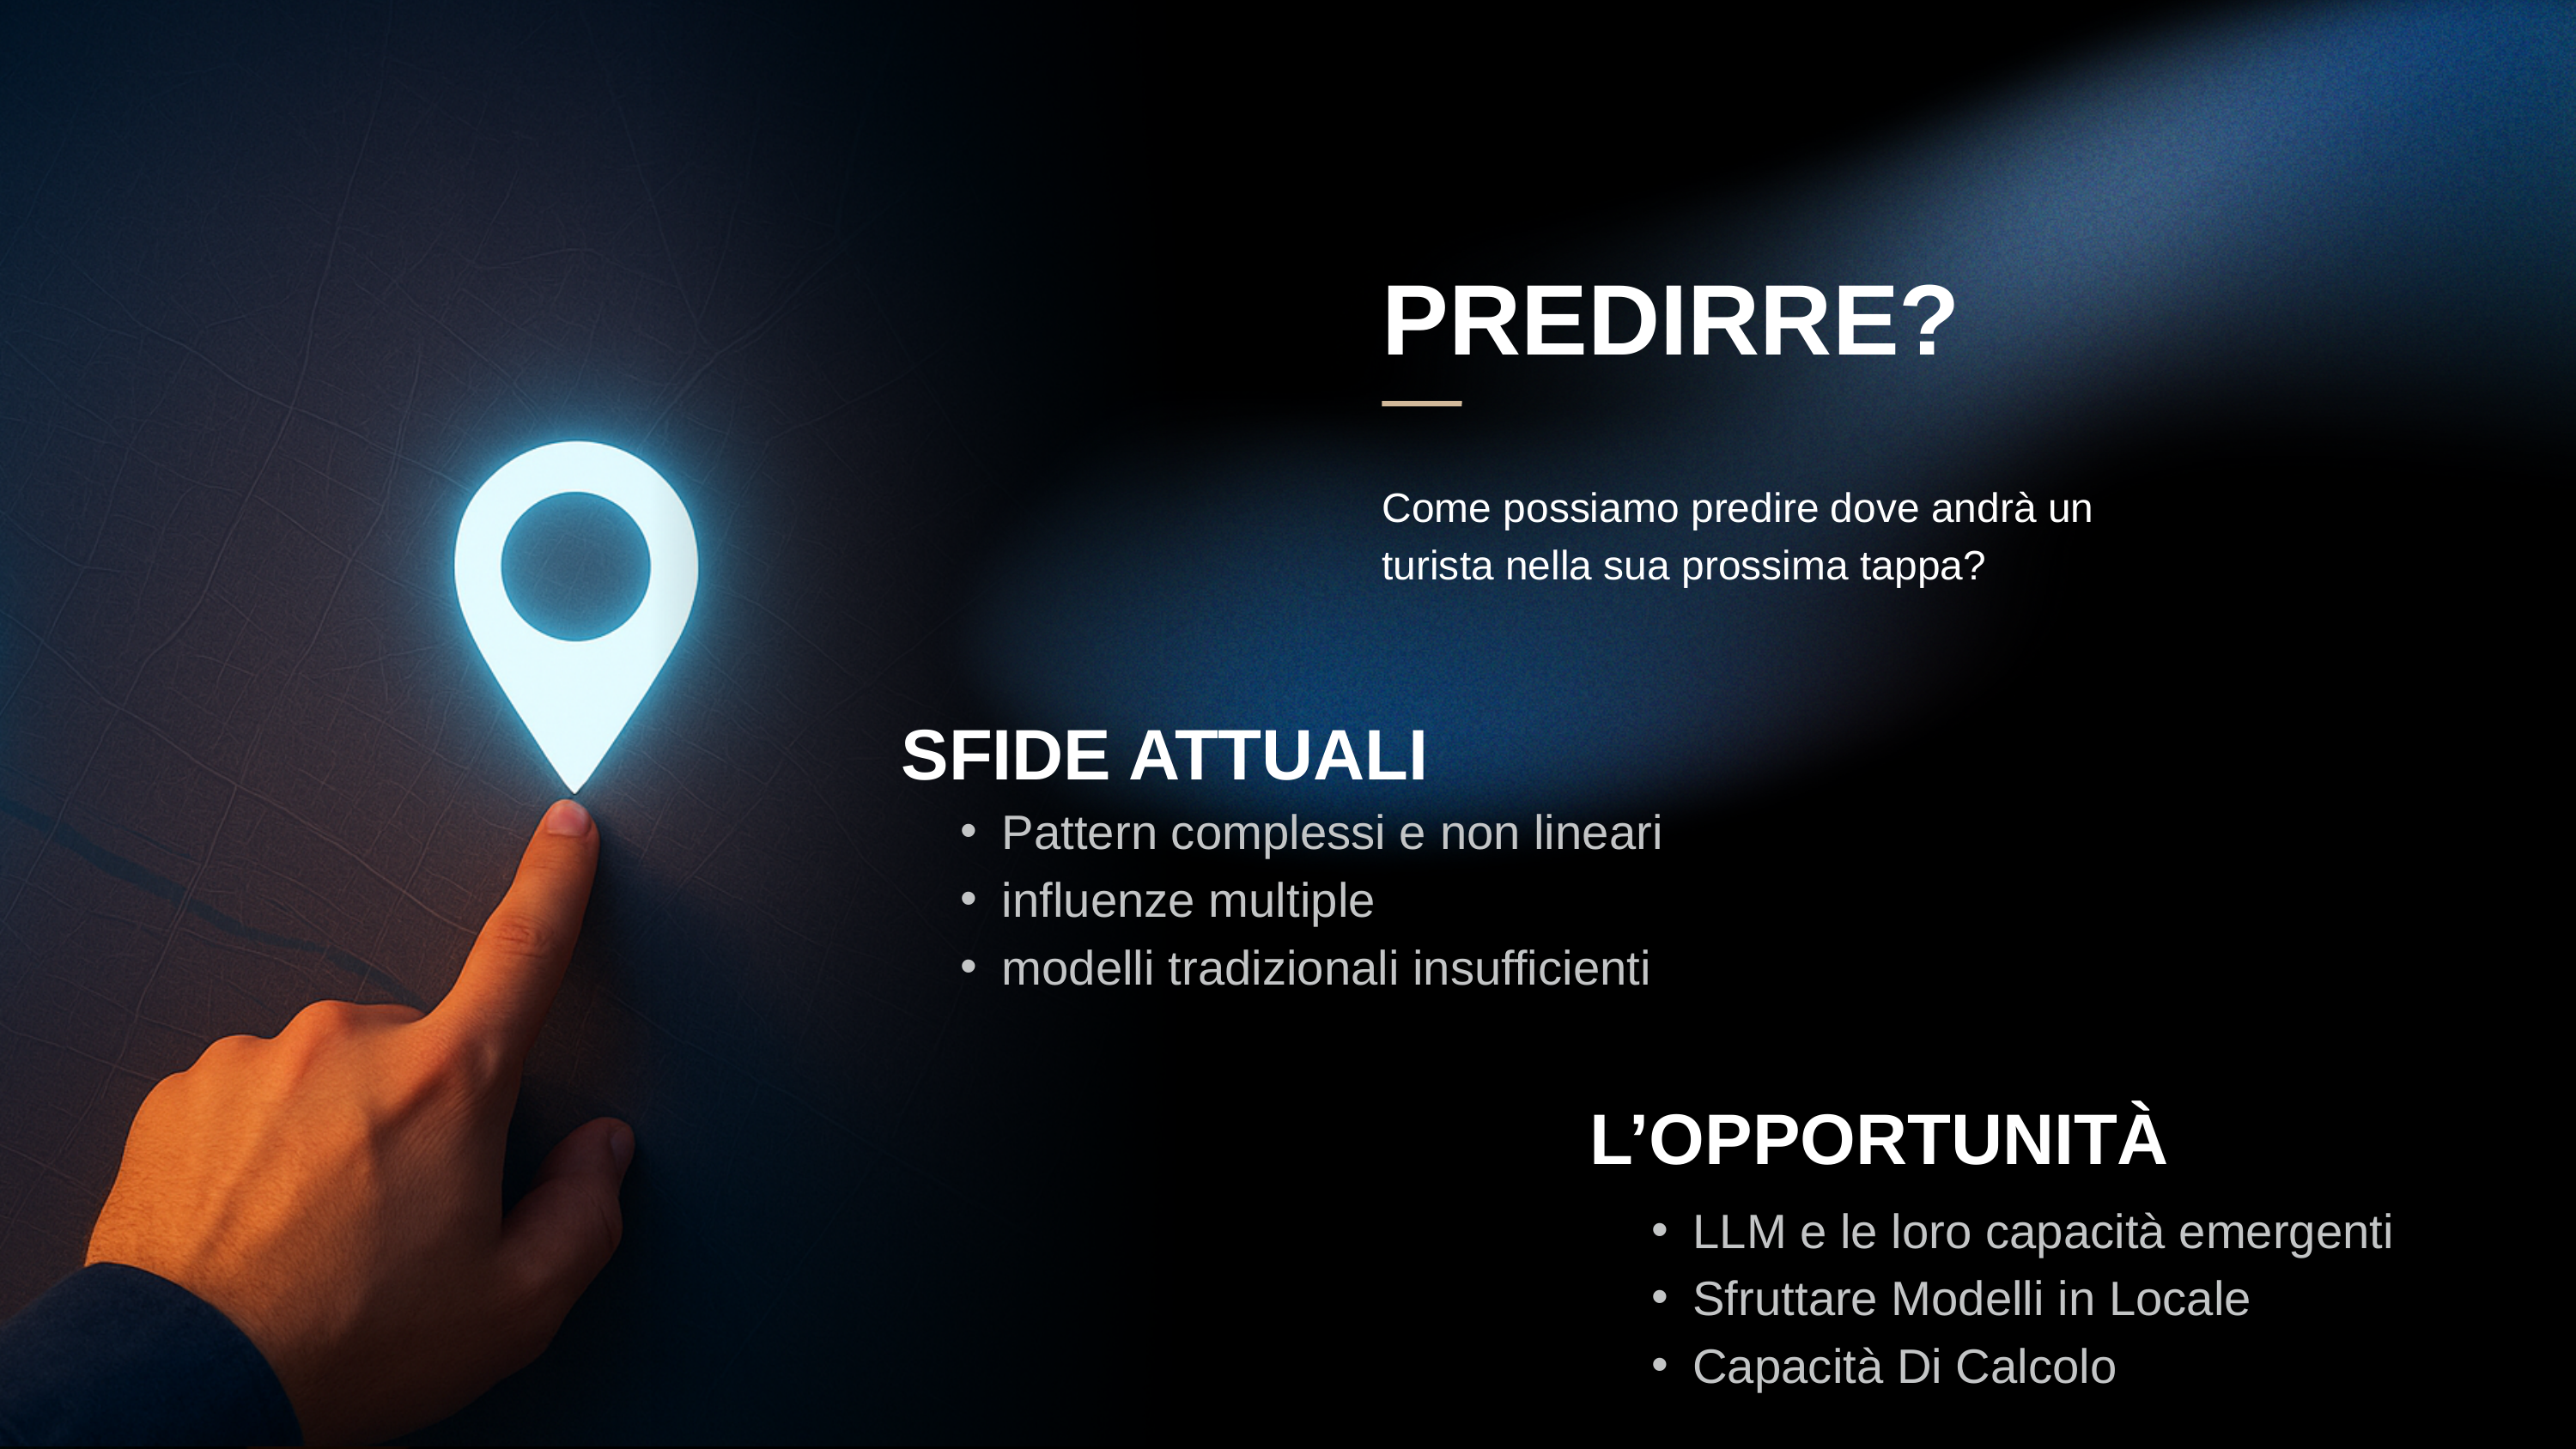

PREDIRRE?

Come possiamo predire dove andrà un turista nella sua prossima tappa?
SFIDE ATTUALI
Pattern complessi e non lineari
influenze multiple
modelli tradizionali insufficienti
L’OPPORTUNITÀ
LLM e le loro capacità emergenti
Sfruttare Modelli in Locale
Capacità Di Calcolo